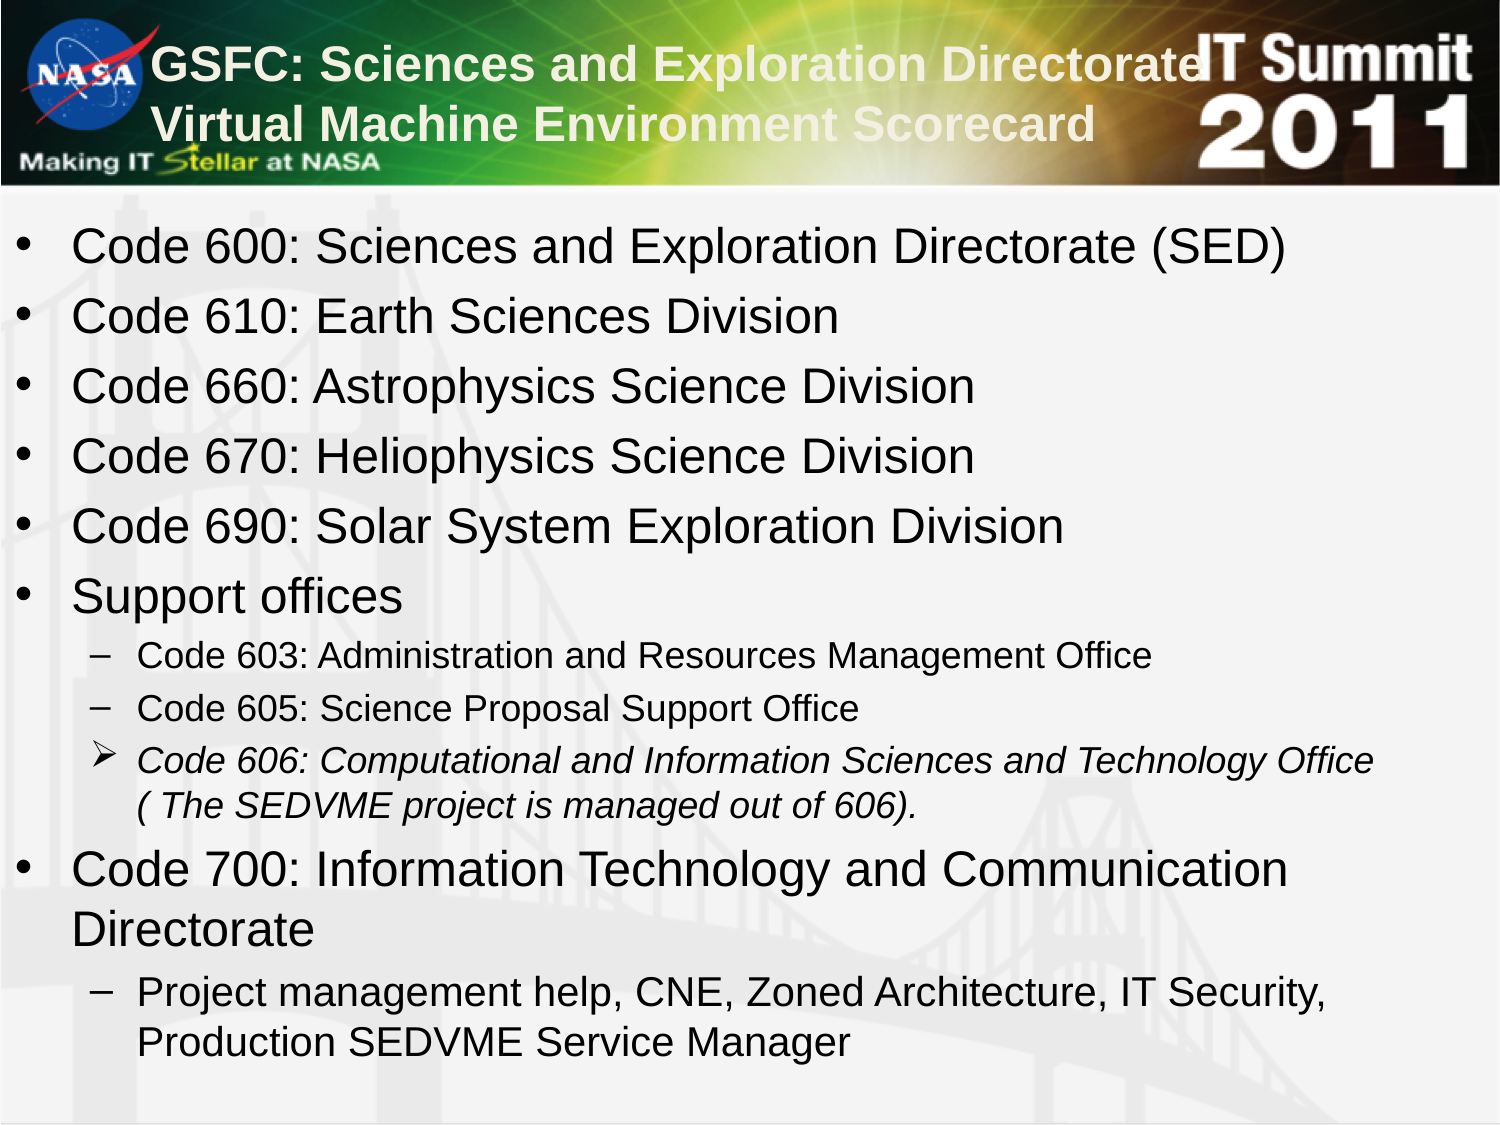

GSFC: Sciences and Exploration Directorate
Virtual Machine Environment Scorecard
# Code 600: Sciences and Exploration Directorate (SED)
Code 610: Earth Sciences Division
Code 660: Astrophysics Science Division
Code 670: Heliophysics Science Division
Code 690: Solar System Exploration Division
Support offices
Code 603: Administration and Resources Management Office
Code 605: Science Proposal Support Office
Code 606: Computational and Information Sciences and Technology Office  ( The SEDVME project is managed out of 606).
Code 700: Information Technology and Communication Directorate
Project management help, CNE, Zoned Architecture, IT Security,  Production SEDVME Service Manager